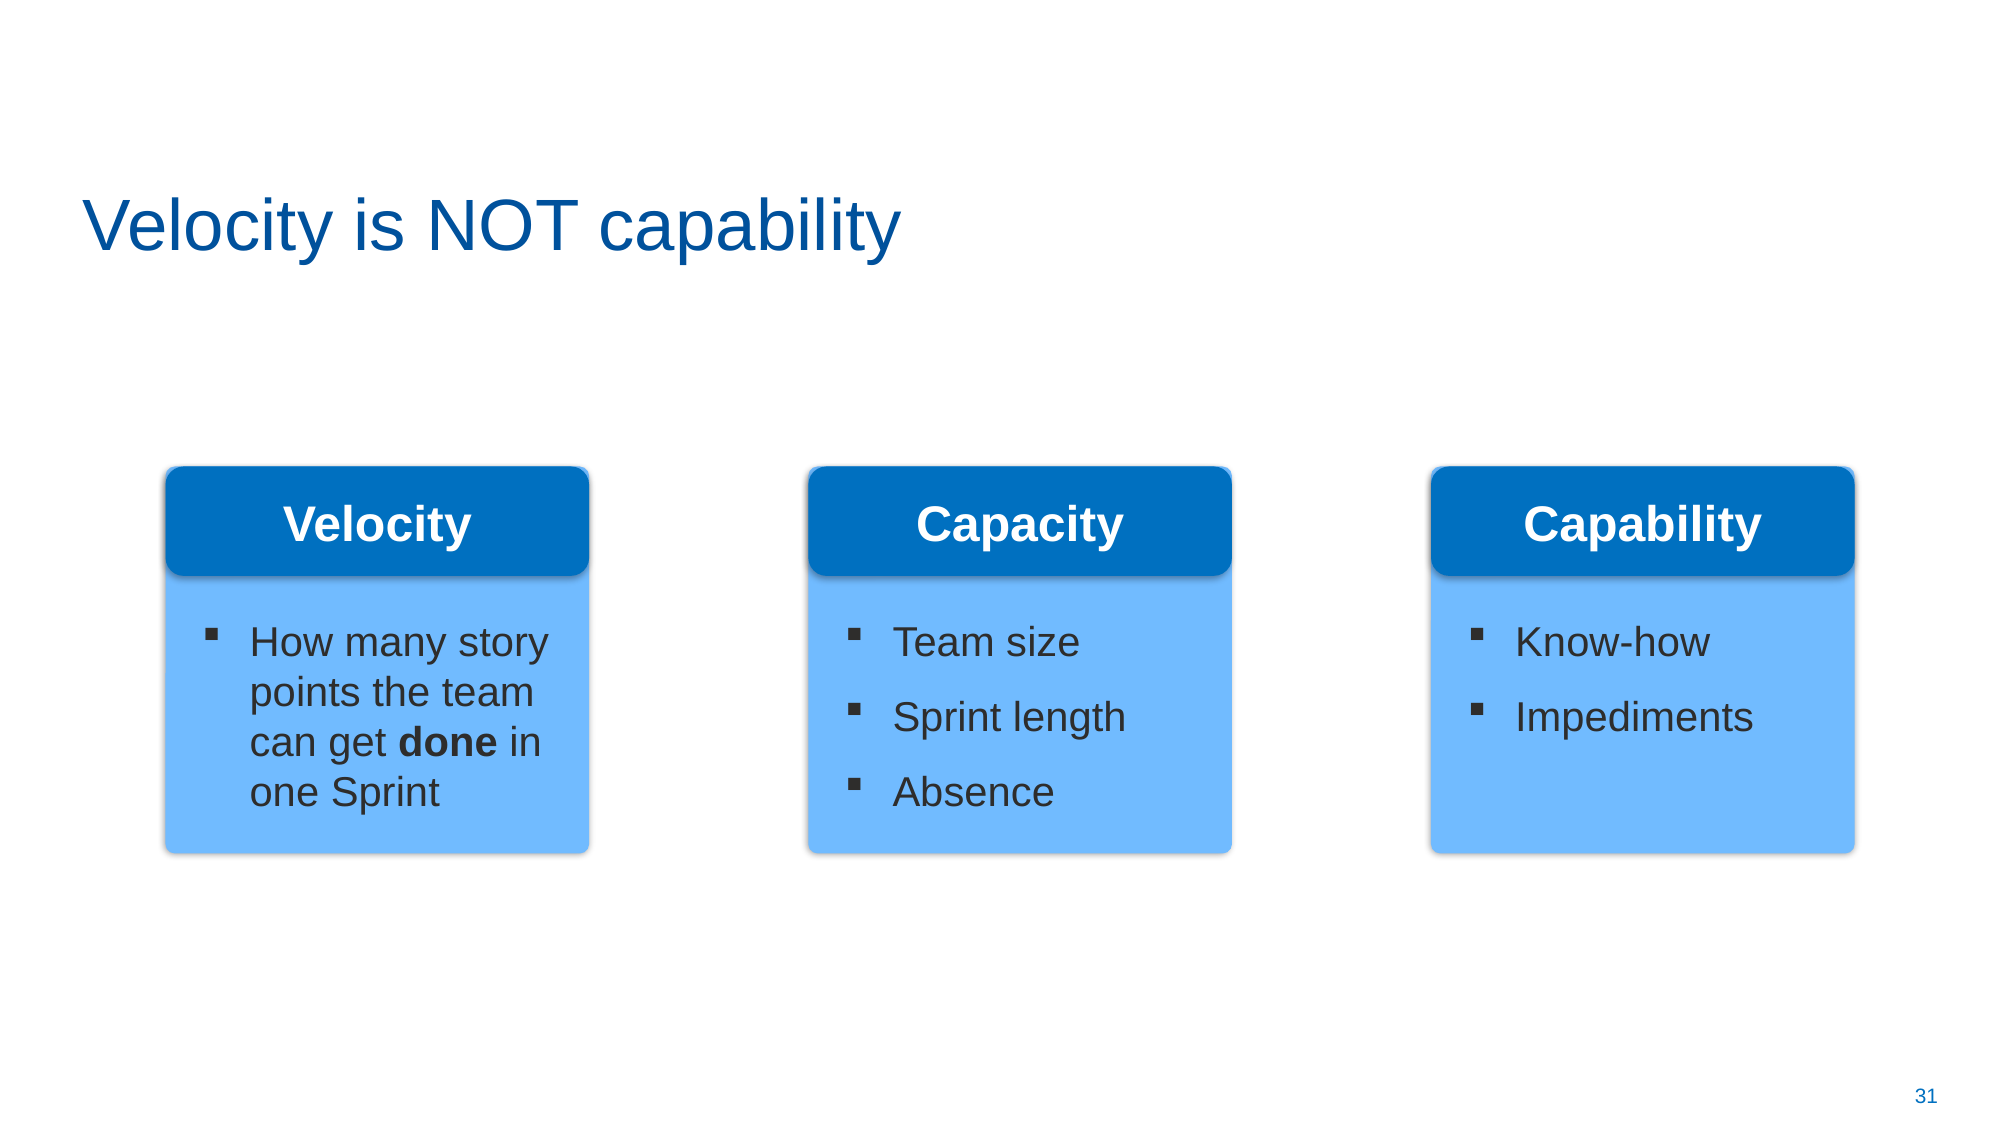

# Velocity is NOT capability

How many story points the team can get done in one Sprint
Velocity

Team size
Sprint length
Absence
Capacity

Know-how
Impediments
Capability